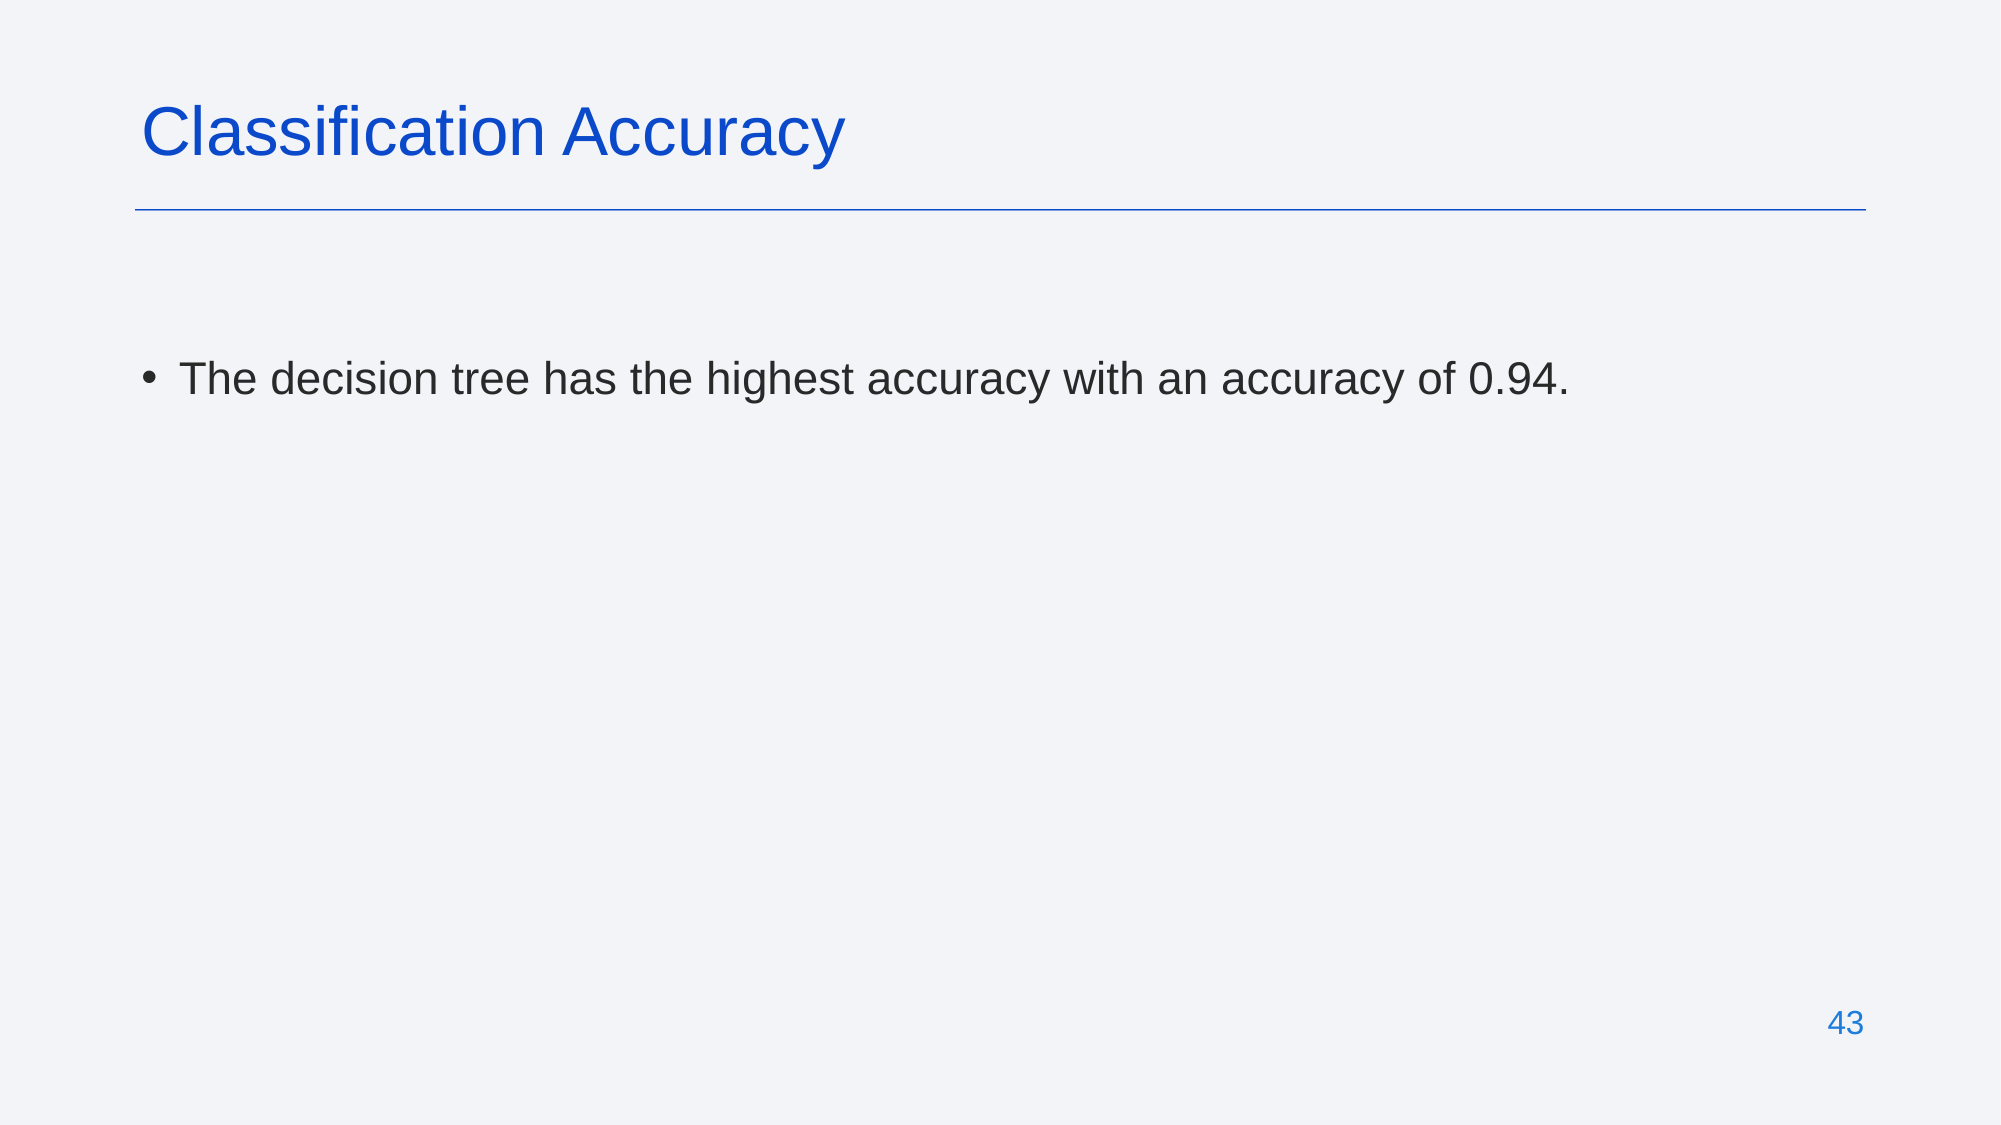

Classification Accuracy
The decision tree has the highest accuracy with an accuracy of 0.94.
43